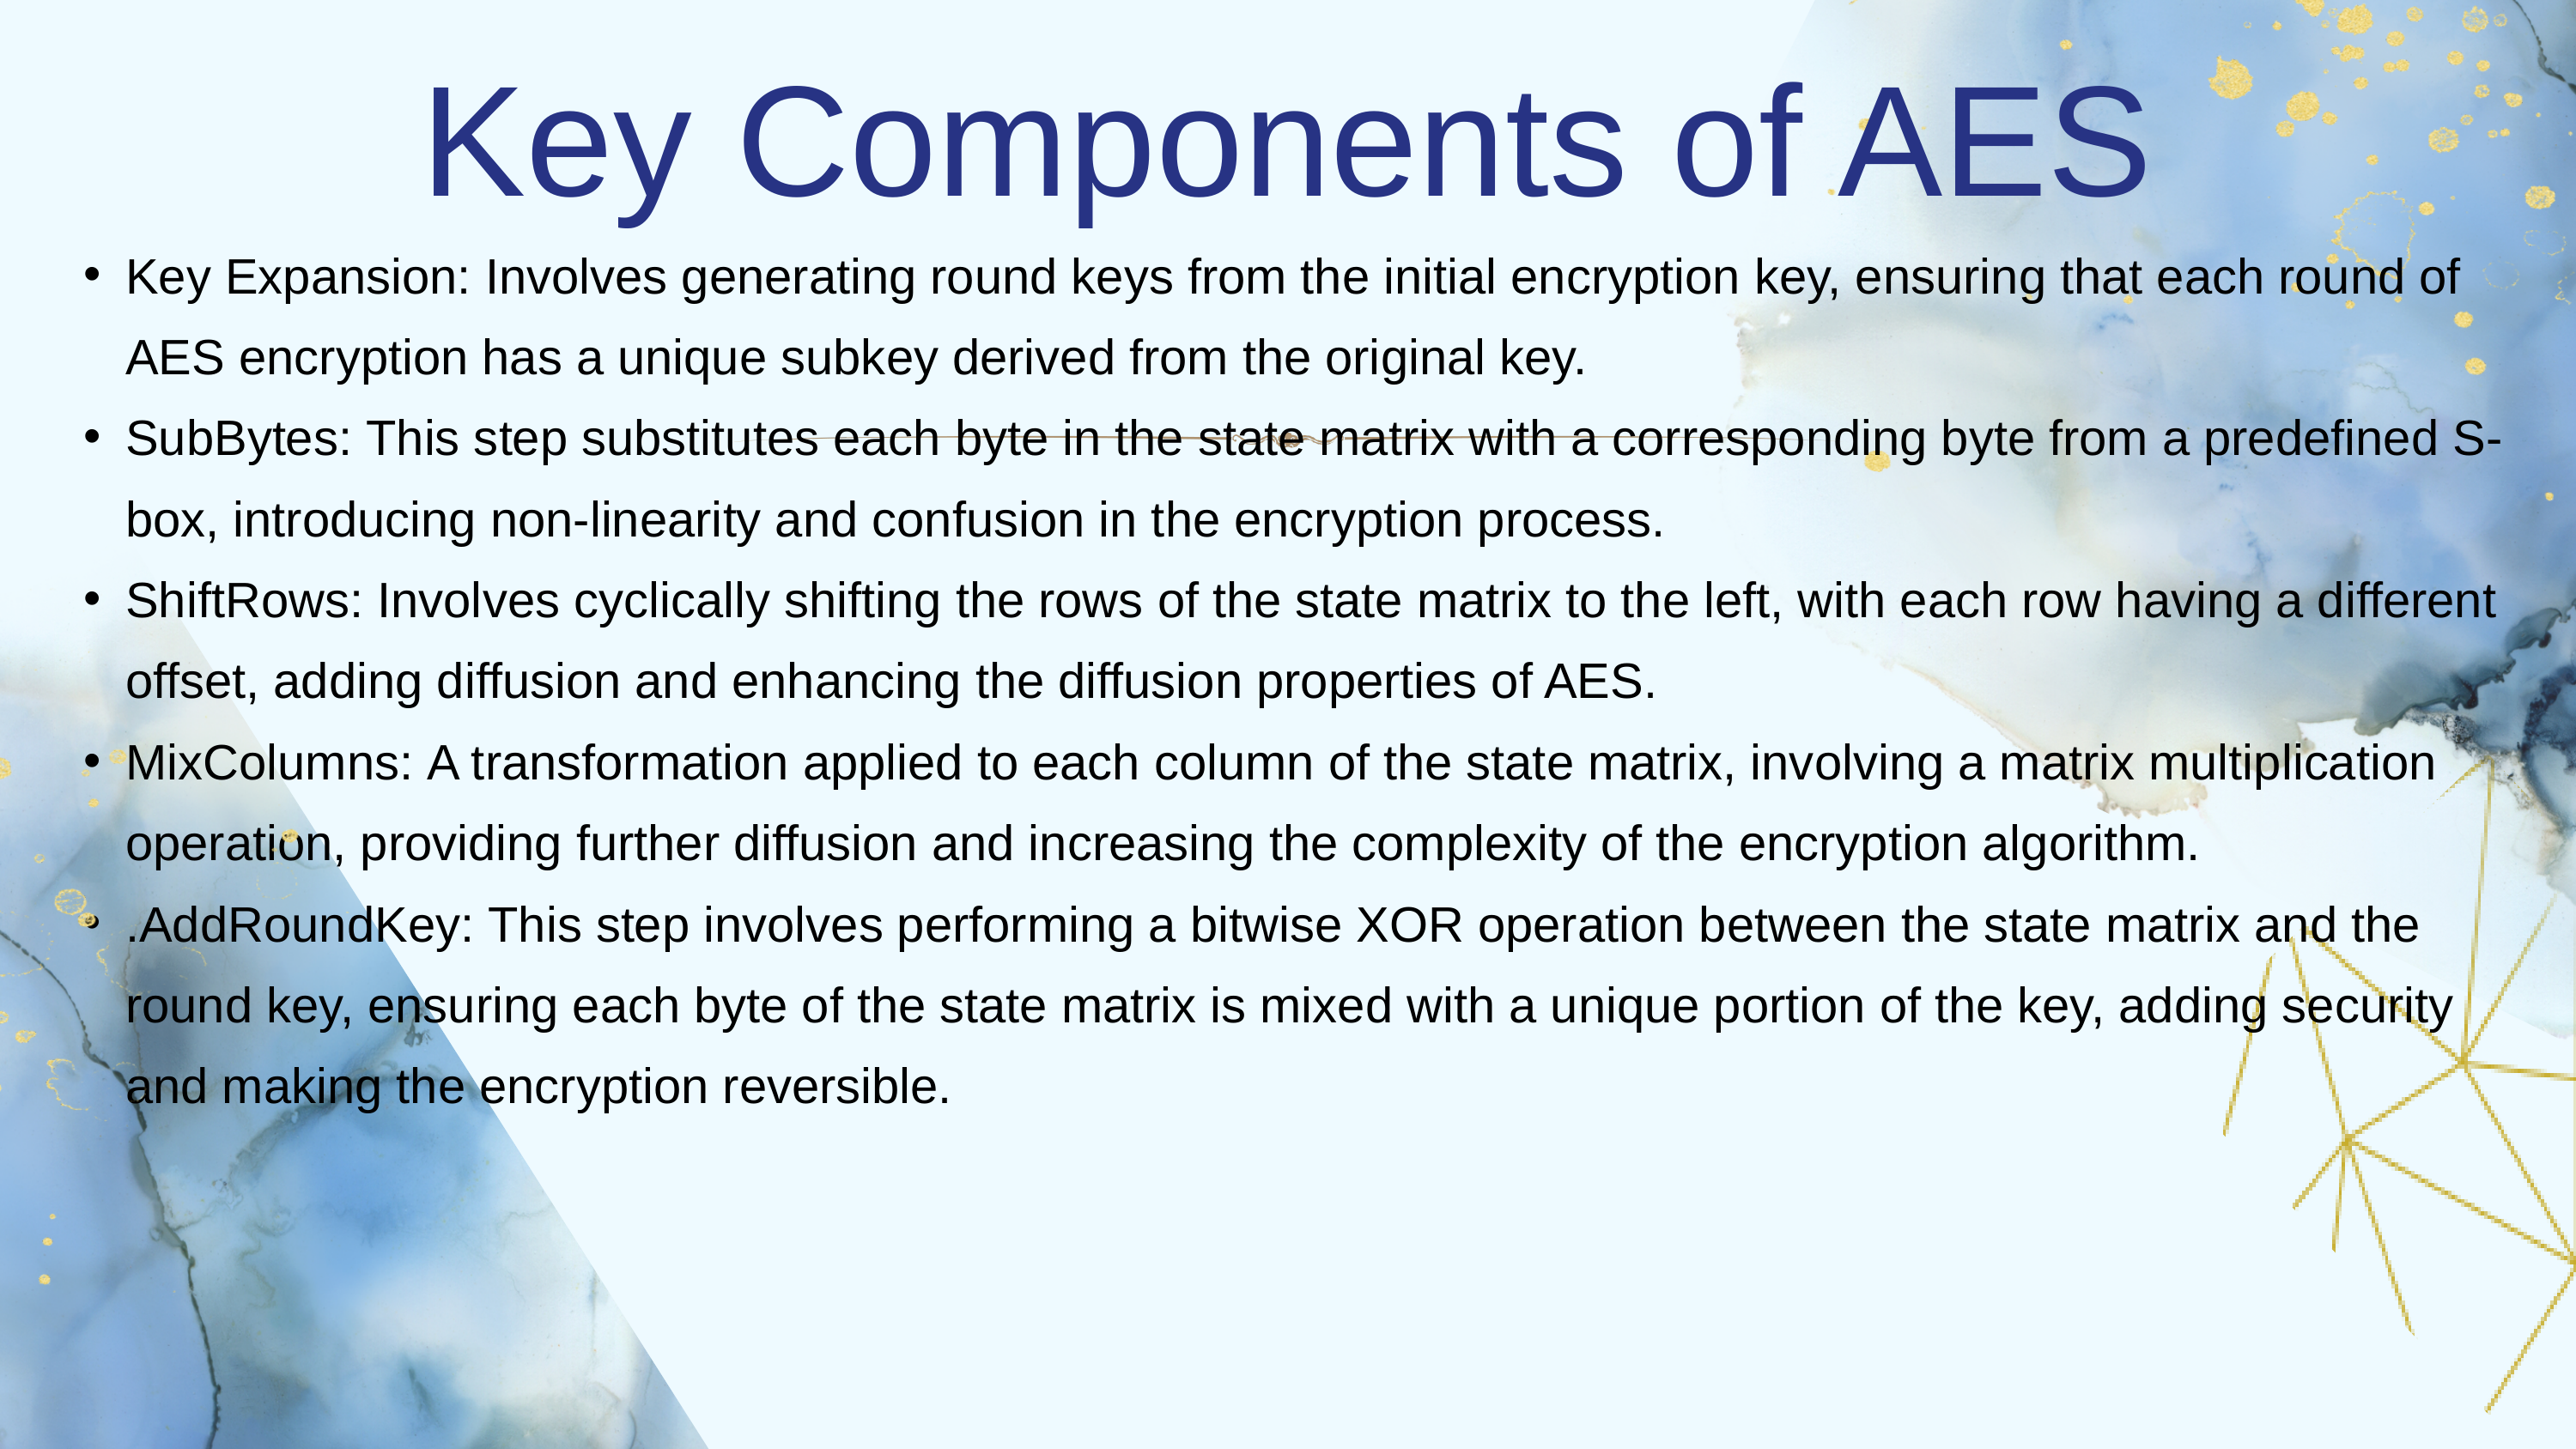

Key Components of AES

Key Expansion: Involves generating round keys from the initial encryption key, ensuring that each round of AES encryption has a unique subkey derived from the original key.
SubBytes: This step substitutes each byte in the state matrix with a corresponding byte from a predefined S-box, introducing non-linearity and confusion in the encryption process.
ShiftRows: Involves cyclically shifting the rows of the state matrix to the left, with each row having a different offset, adding diffusion and enhancing the diffusion properties of AES.
MixColumns: A transformation applied to each column of the state matrix, involving a matrix multiplication operation, providing further diffusion and increasing the complexity of the encryption algorithm.
.AddRoundKey: This step involves performing a bitwise XOR operation between the state matrix and the round key, ensuring each byte of the state matrix is mixed with a unique portion of the key, adding security and making the encryption reversible.